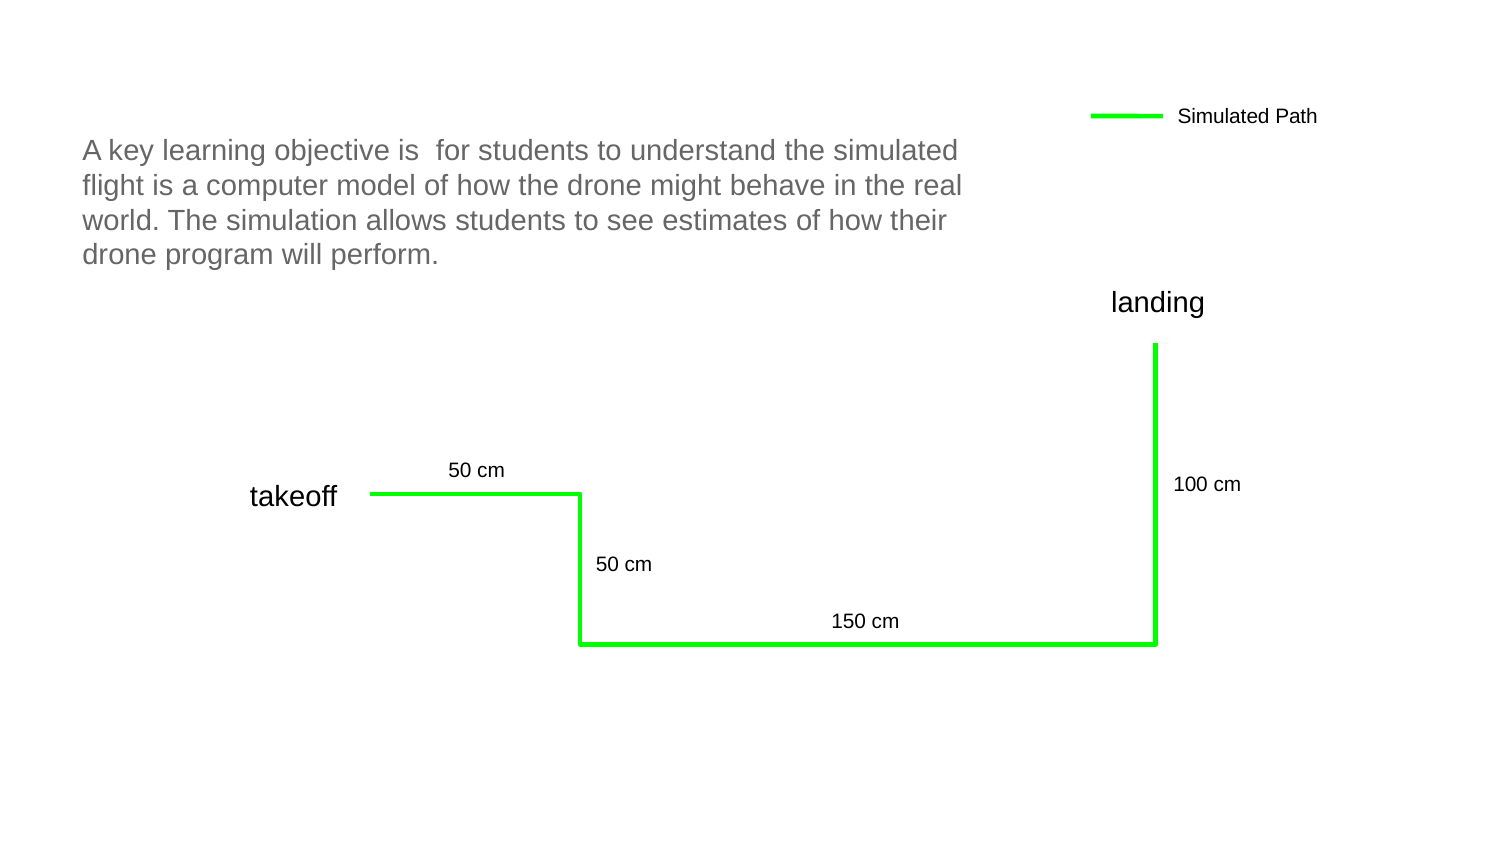

Simulated Path
A key learning objective is  for students to understand the simulated flight is a computer model of how the drone might behave in the real world. The simulation allows students to see estimates of how their drone program will perform.
landing

50 cm
100 cm
takeoff
50 cm
150 cm